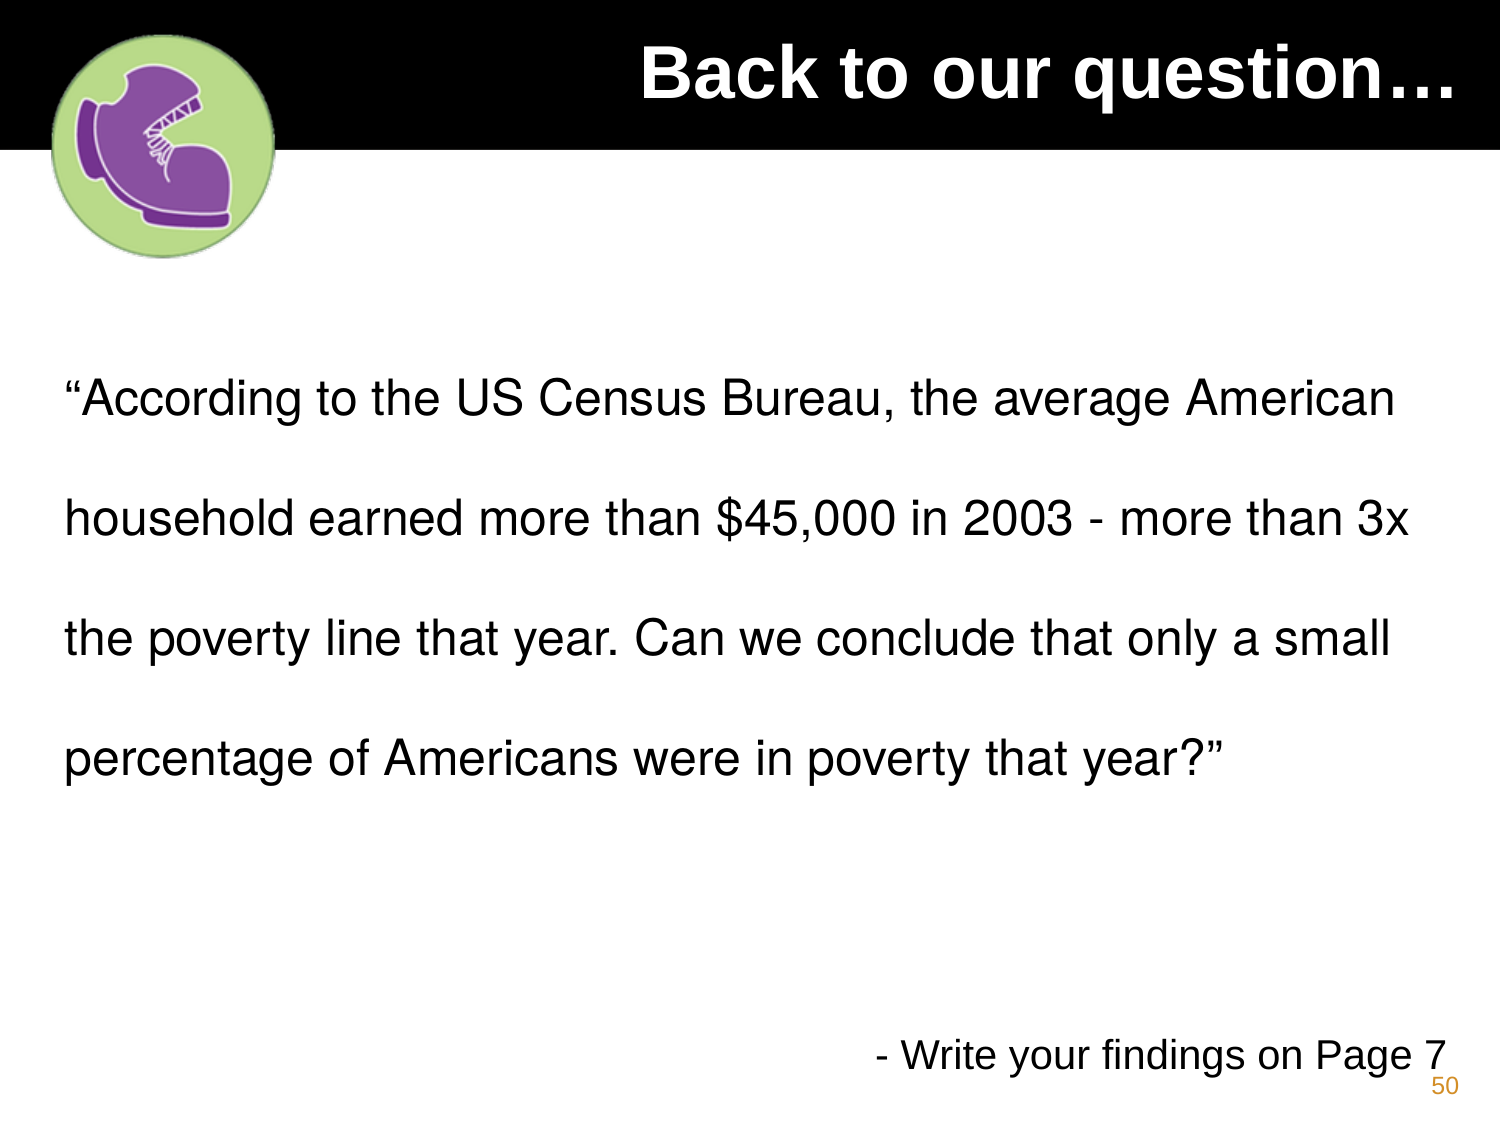

# Back to our question…
“According to the US Census Bureau, the average American household earned more than $45,000 in 2003 - more than 3x the poverty line that year. Can we conclude that only a small percentage of Americans were in poverty that year?”

- Write your findings on Page 7
50